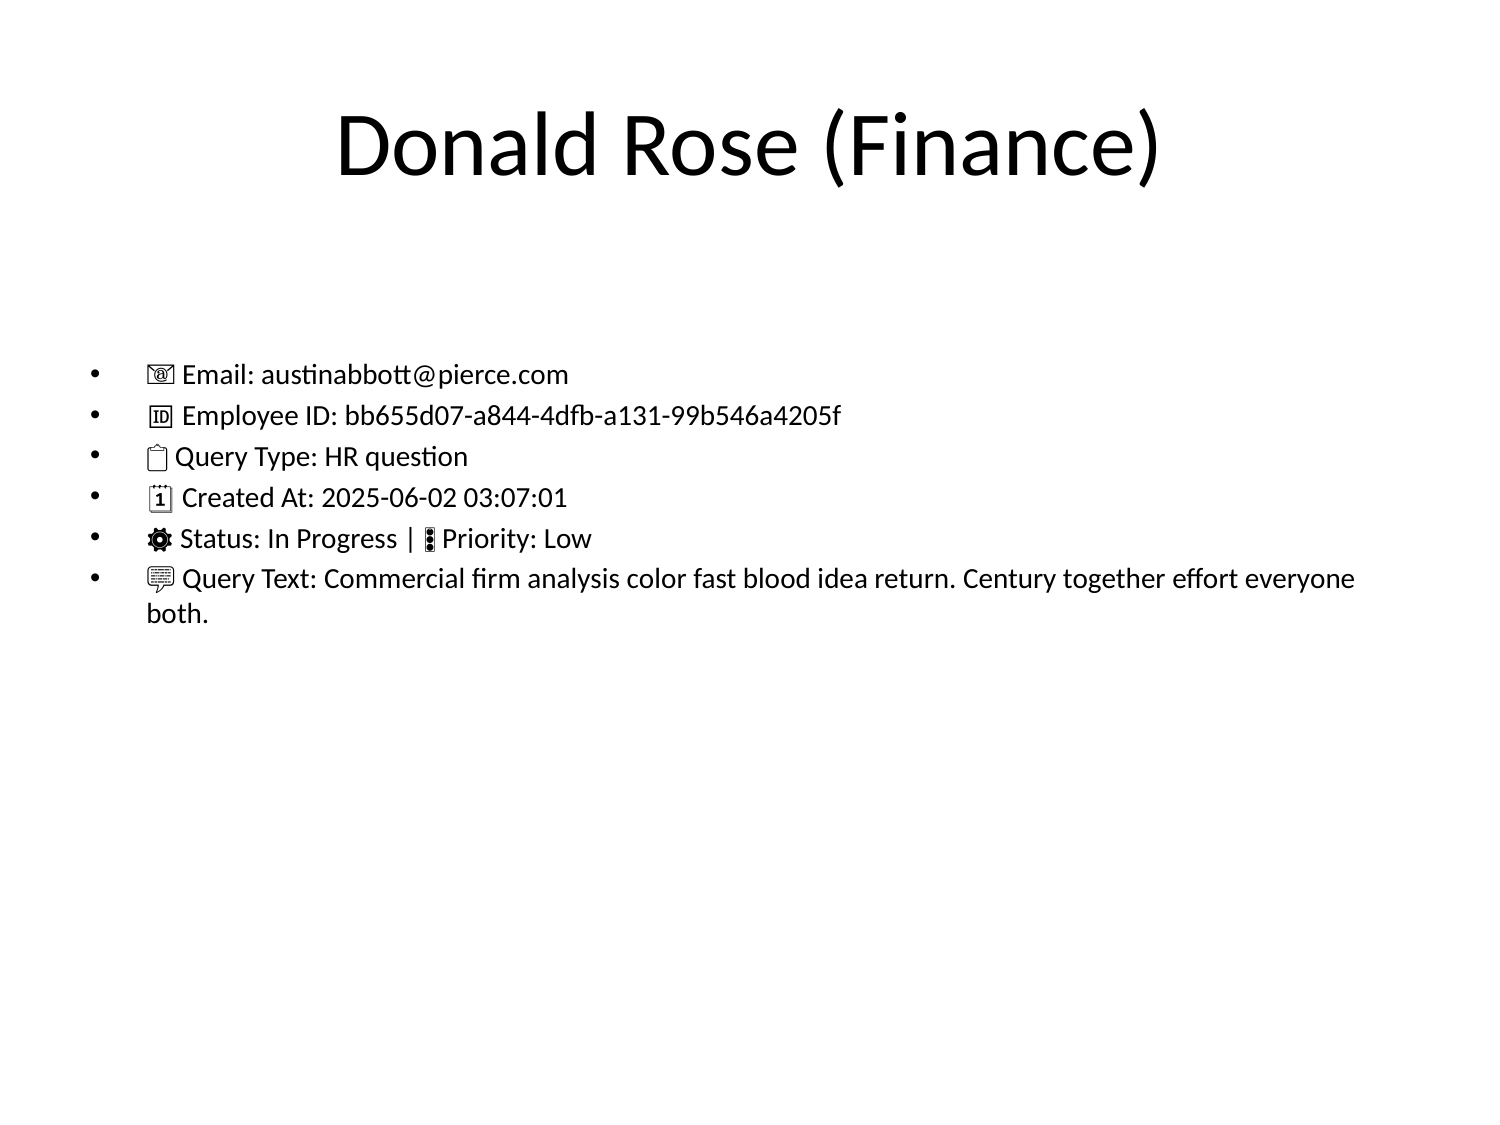

# Donald Rose (Finance)

📧 Email: austinabbott@pierce.com
🆔 Employee ID: bb655d07-a844-4dfb-a131-99b546a4205f
📋 Query Type: HR question
🗓 Created At: 2025-06-02 03:07:01
⚙ Status: In Progress | 🚦 Priority: Low
💬 Query Text: Commercial firm analysis color fast blood idea return. Century together effort everyone both.